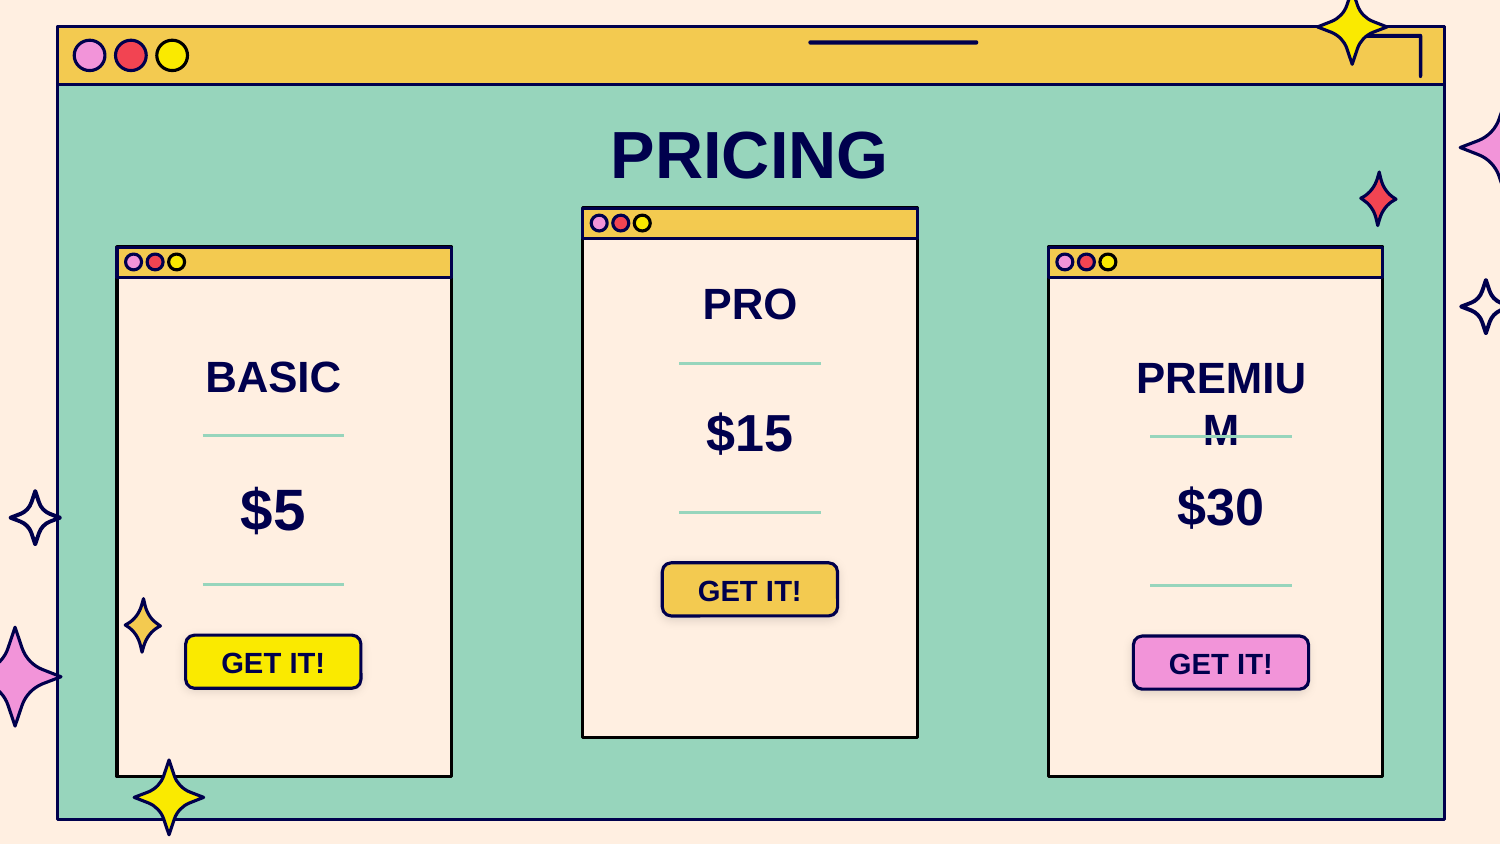

# PRICING

PRO

BASIC
PREMIUM
$15
$5
$30

GET IT!

GET IT!
GET IT!